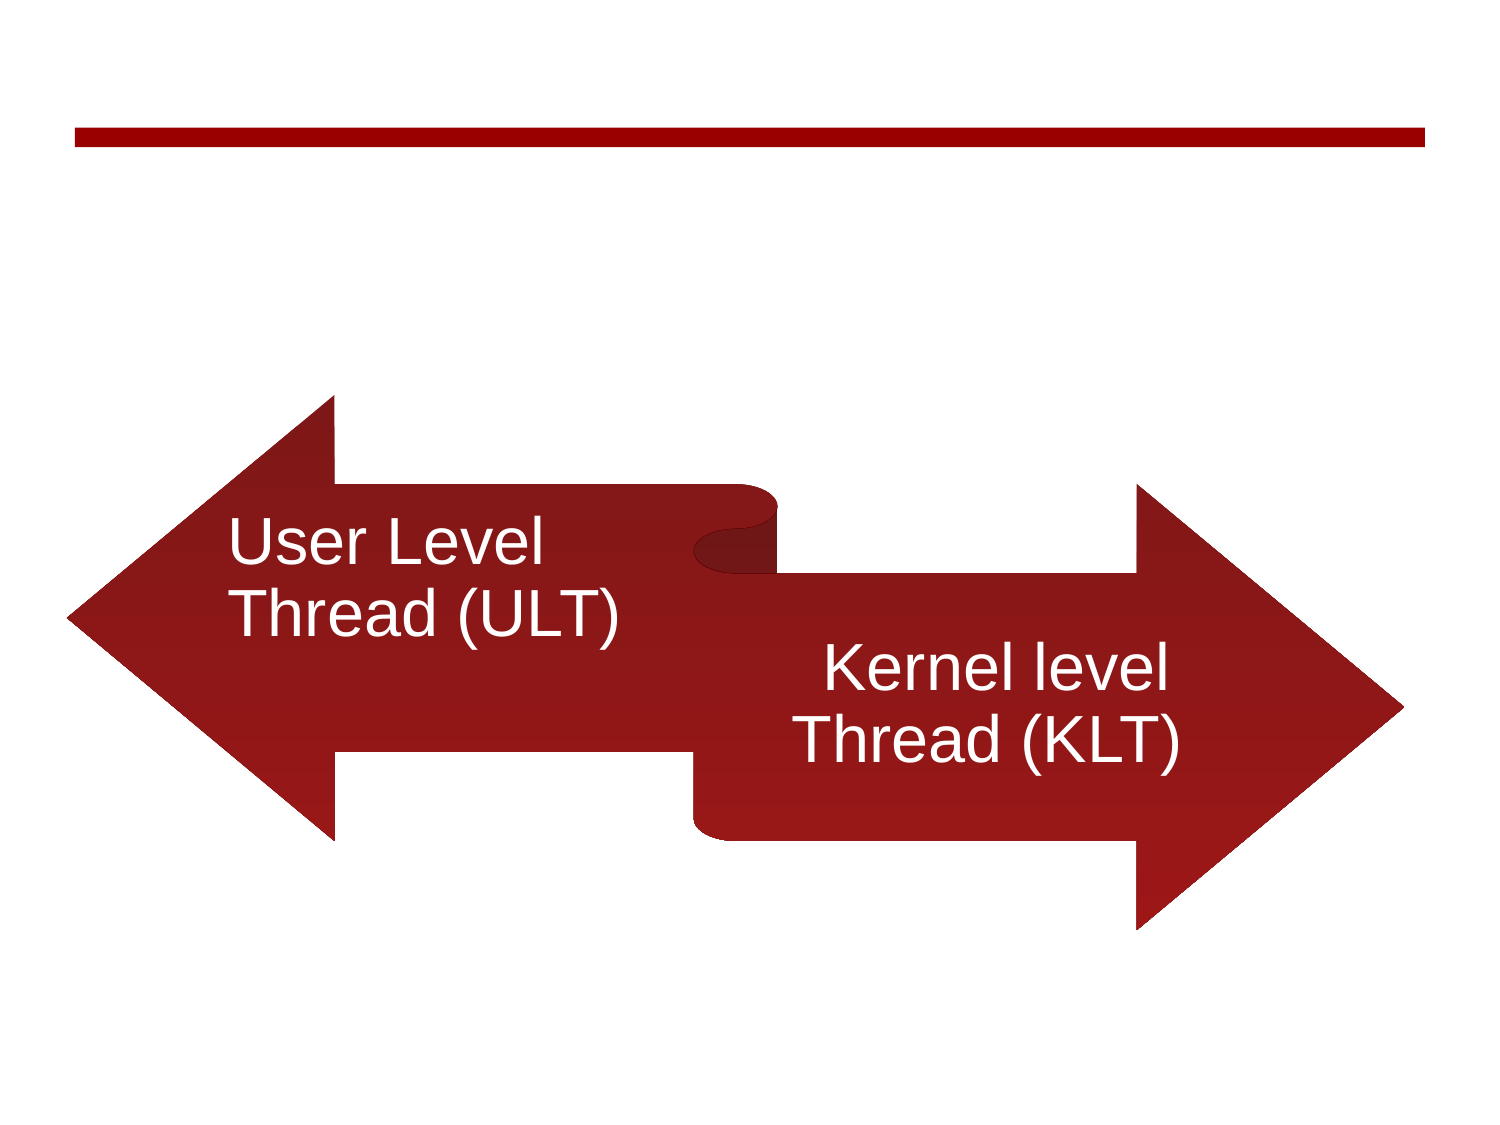

#
User Level Thread (ULT)

Kernel level Thread (KLT)